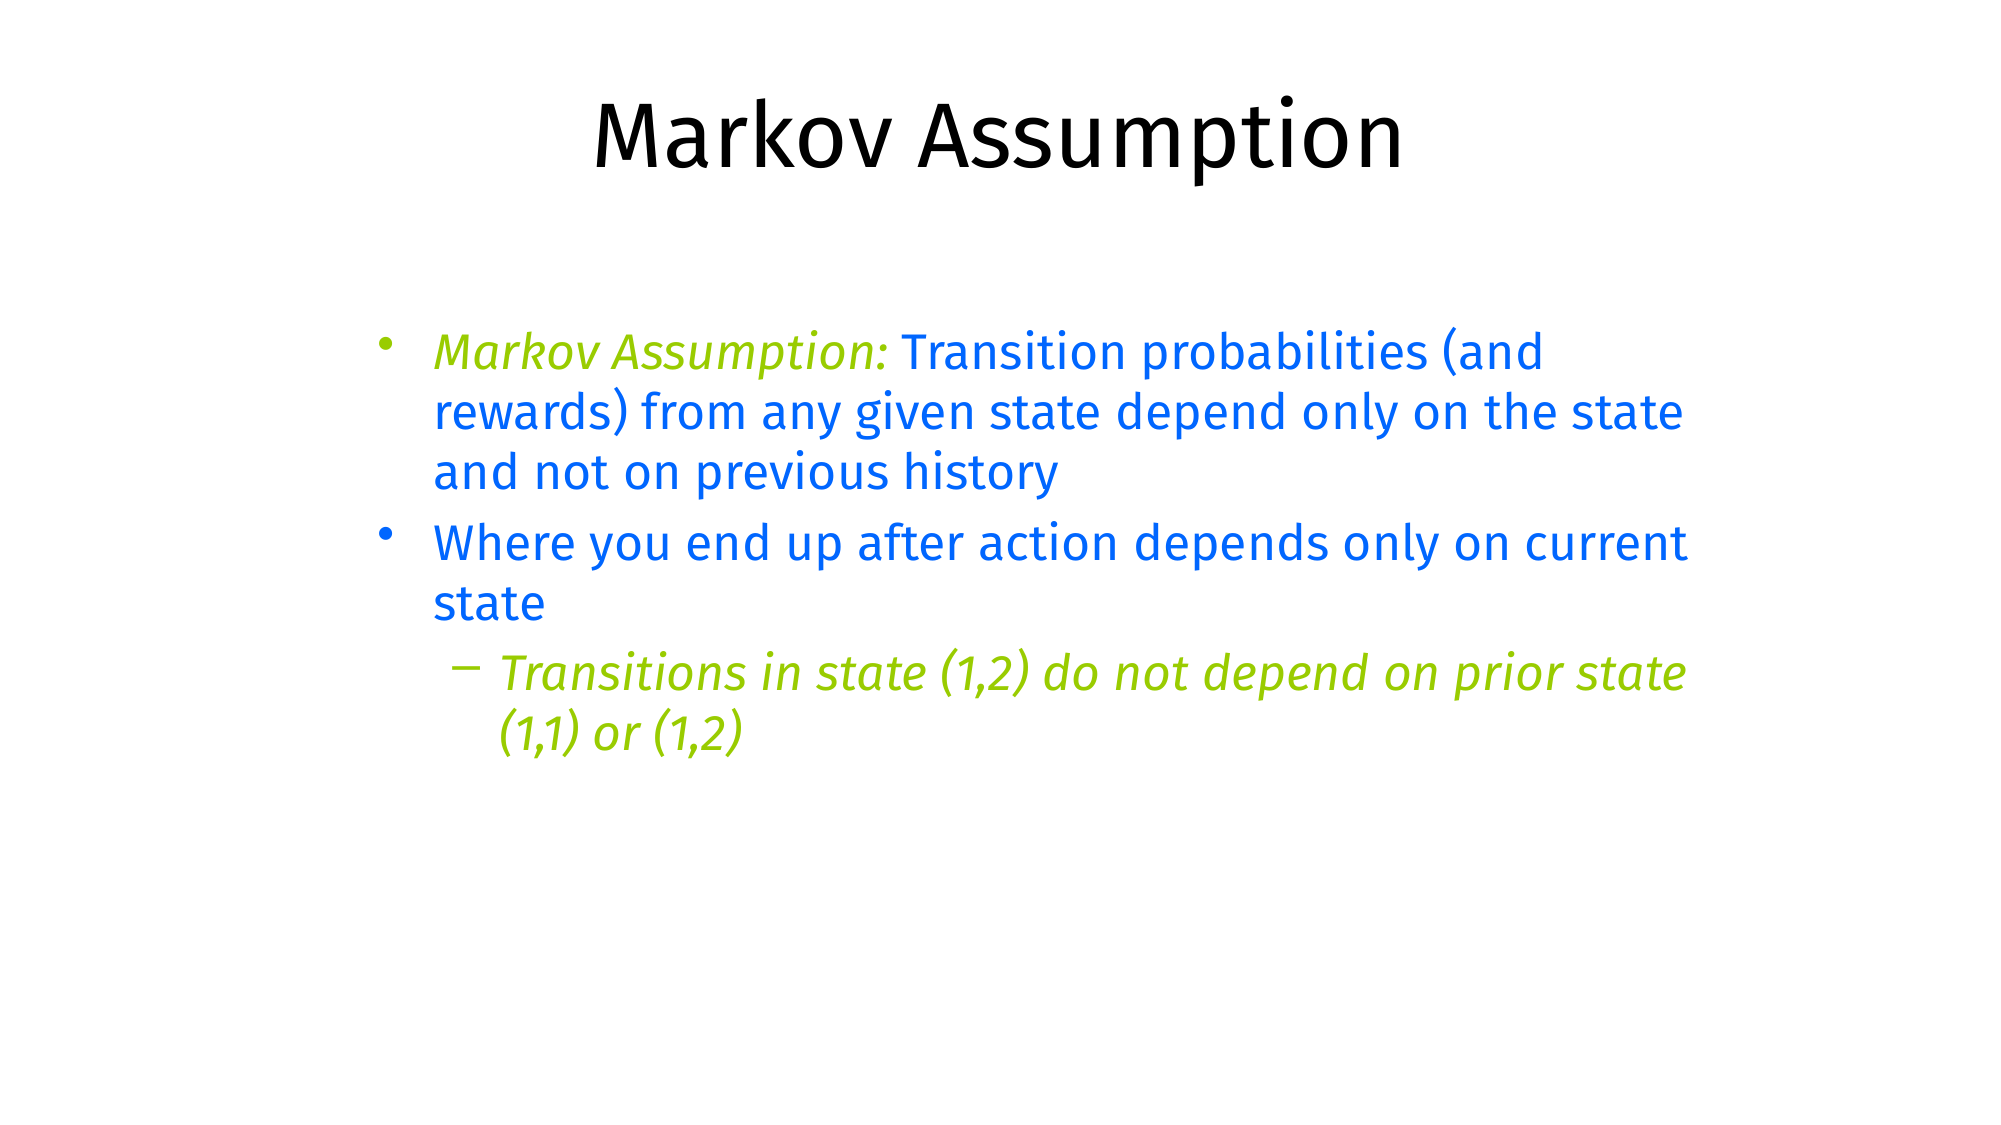

# Markov Assumption
Markov Assumption: Transition probabilities (and rewards) from any given state depend only on the state and not on previous history
Where you end up after action depends only on current state
Transitions in state (1,2) do not depend on prior state (1,1) or (1,2)